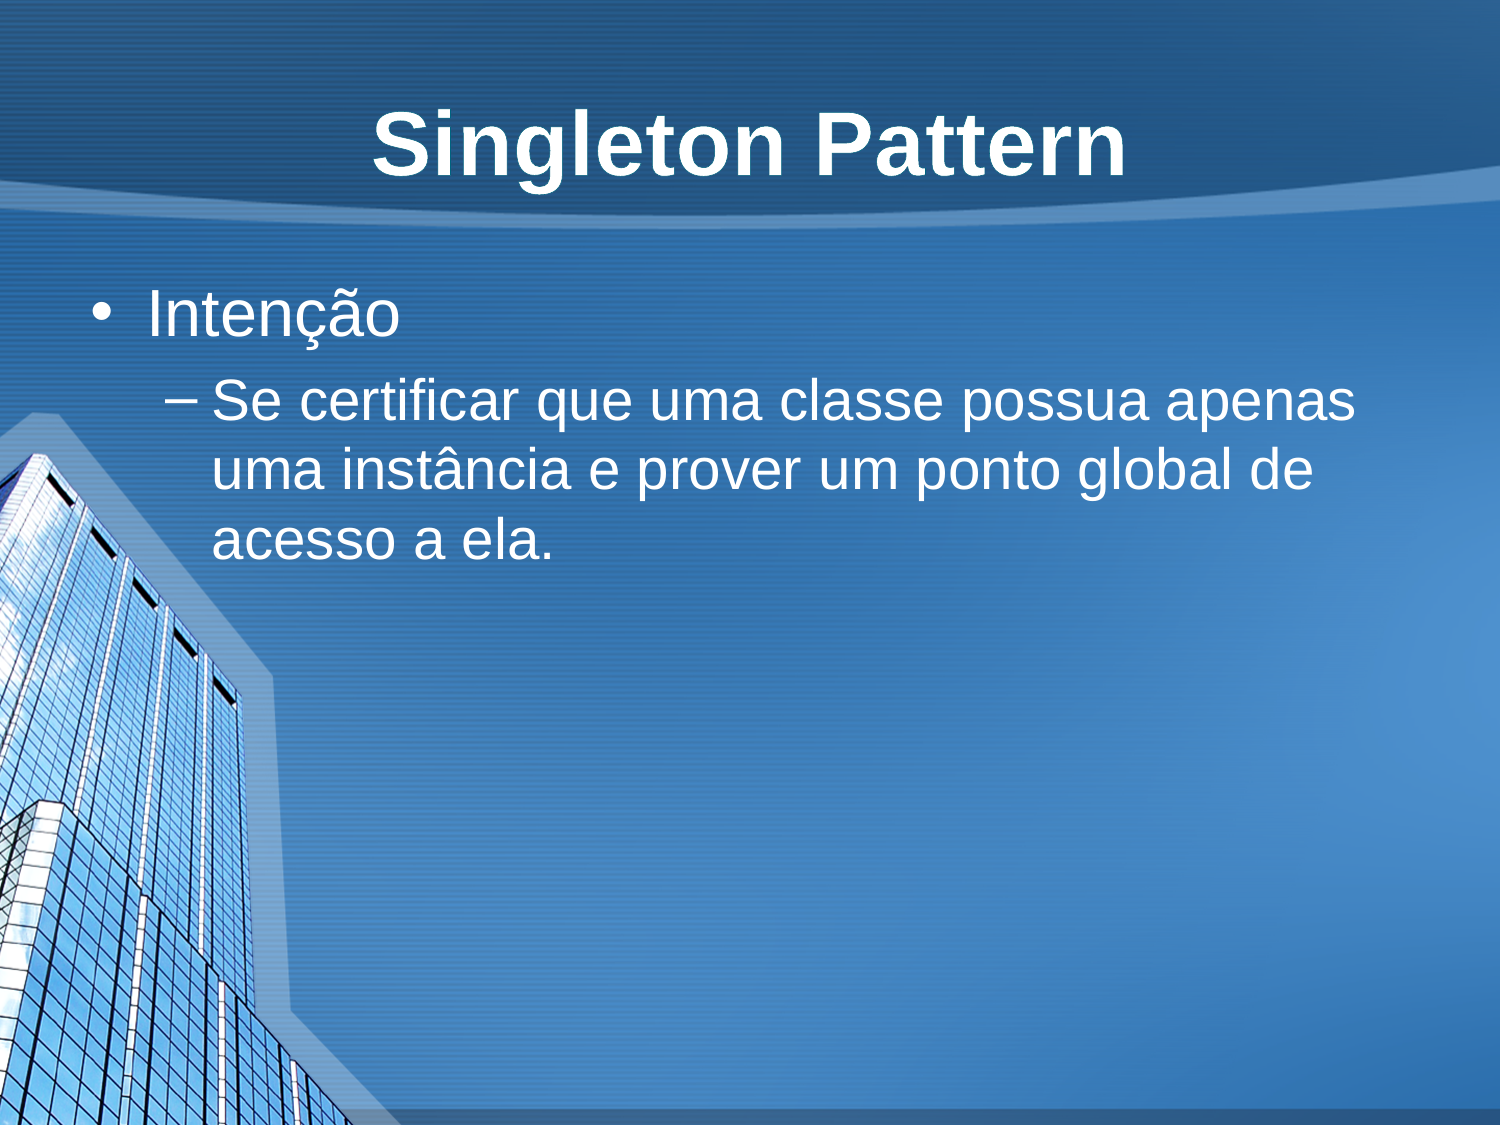

# Singleton Pattern
Intenção
Se certificar que uma classe possua apenas uma instância e prover um ponto global de acesso a ela.